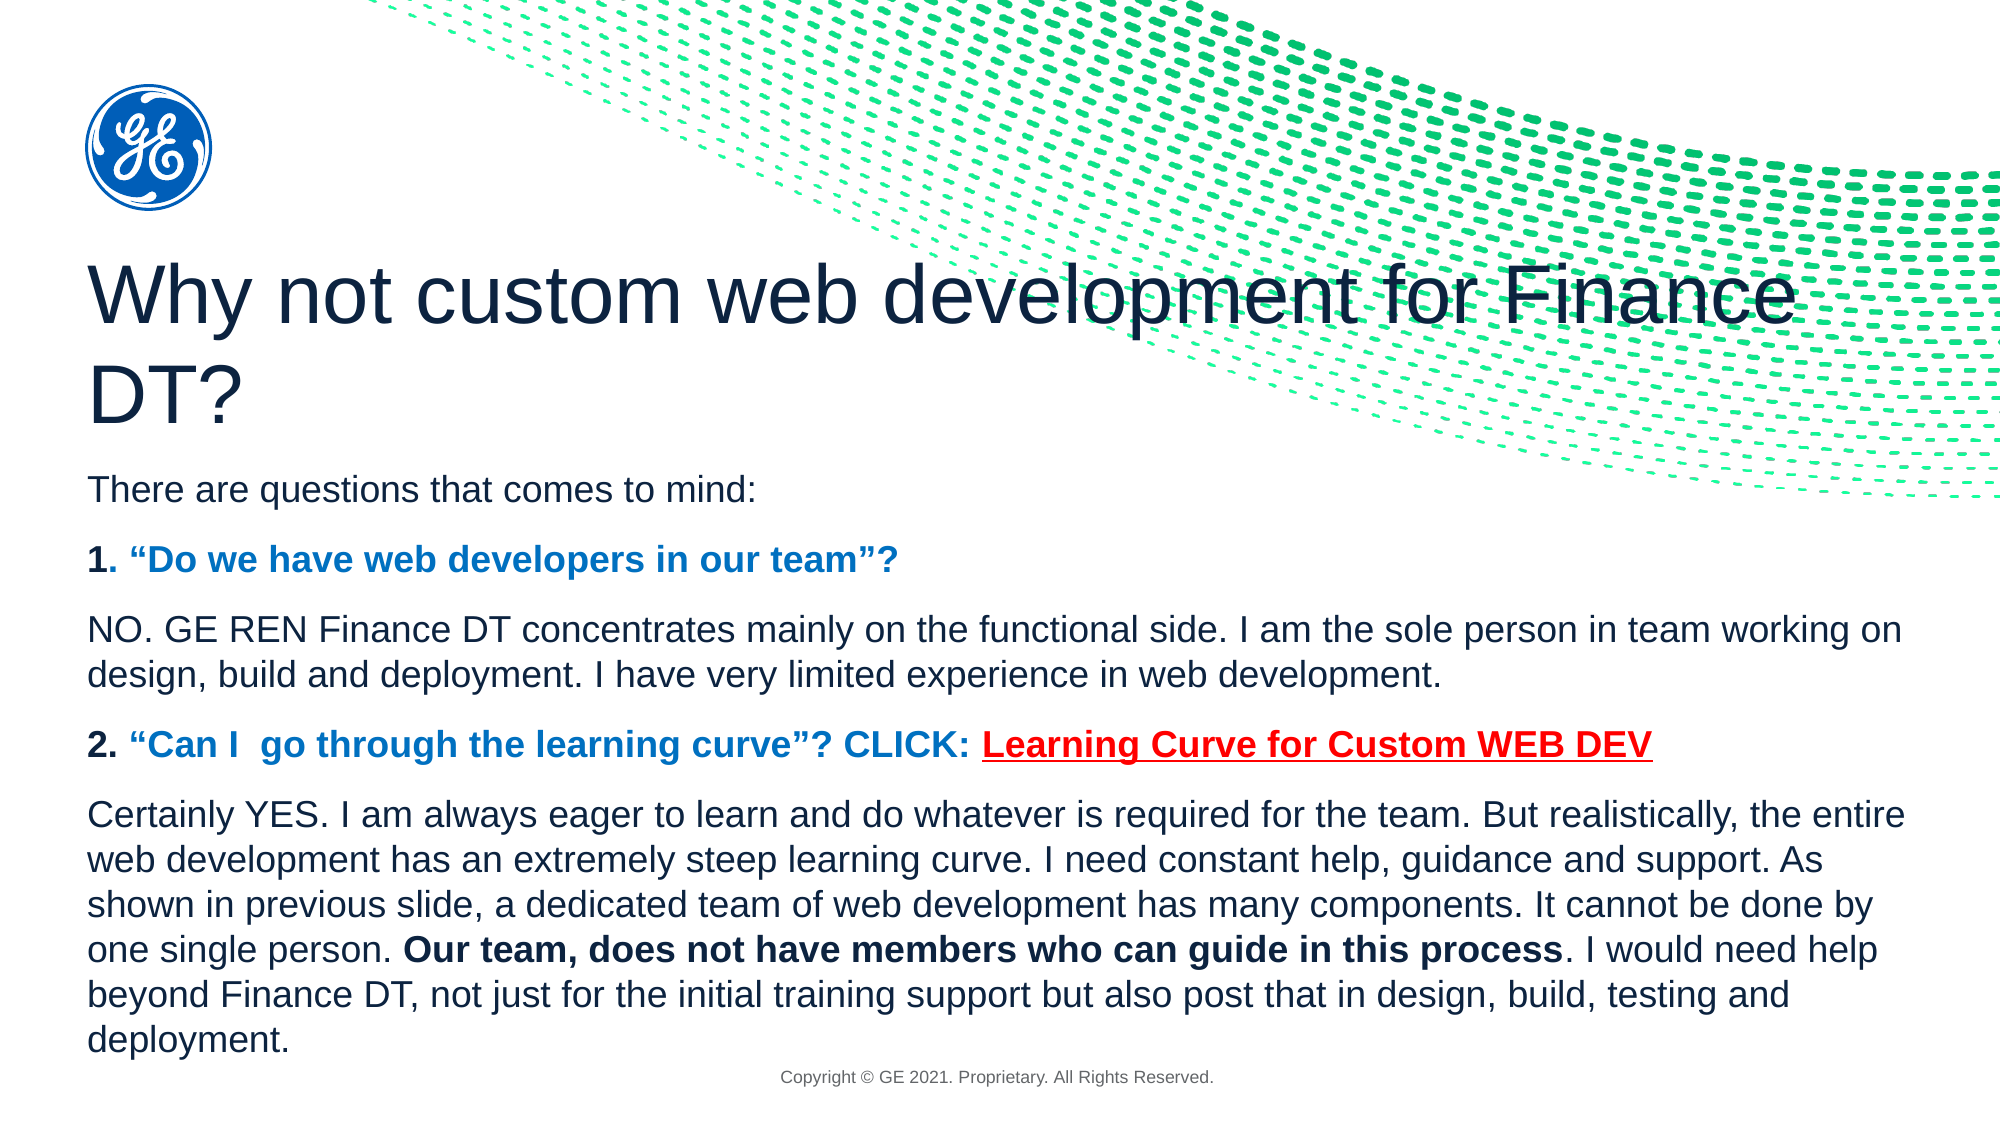

Why not custom web development for Finance DT?
There are questions that comes to mind:
1. “Do we have web developers in our team”?
NO. GE REN Finance DT concentrates mainly on the functional side. I am the sole person in team working on design, build and deployment. I have very limited experience in web development.
2. “Can I  go through the learning curve”? CLICK: Learning Curve for Custom WEB DEV
Certainly YES. I am always eager to learn and do whatever is required for the team. But realistically, the entire web development has an extremely steep learning curve. I need constant help, guidance and support. As shown in previous slide, a dedicated team of web development has many components. It cannot be done by one single person. Our team, does not have members who can guide in this process. I would need help beyond Finance DT, not just for the initial training support but also post that in design, build, testing and deployment.